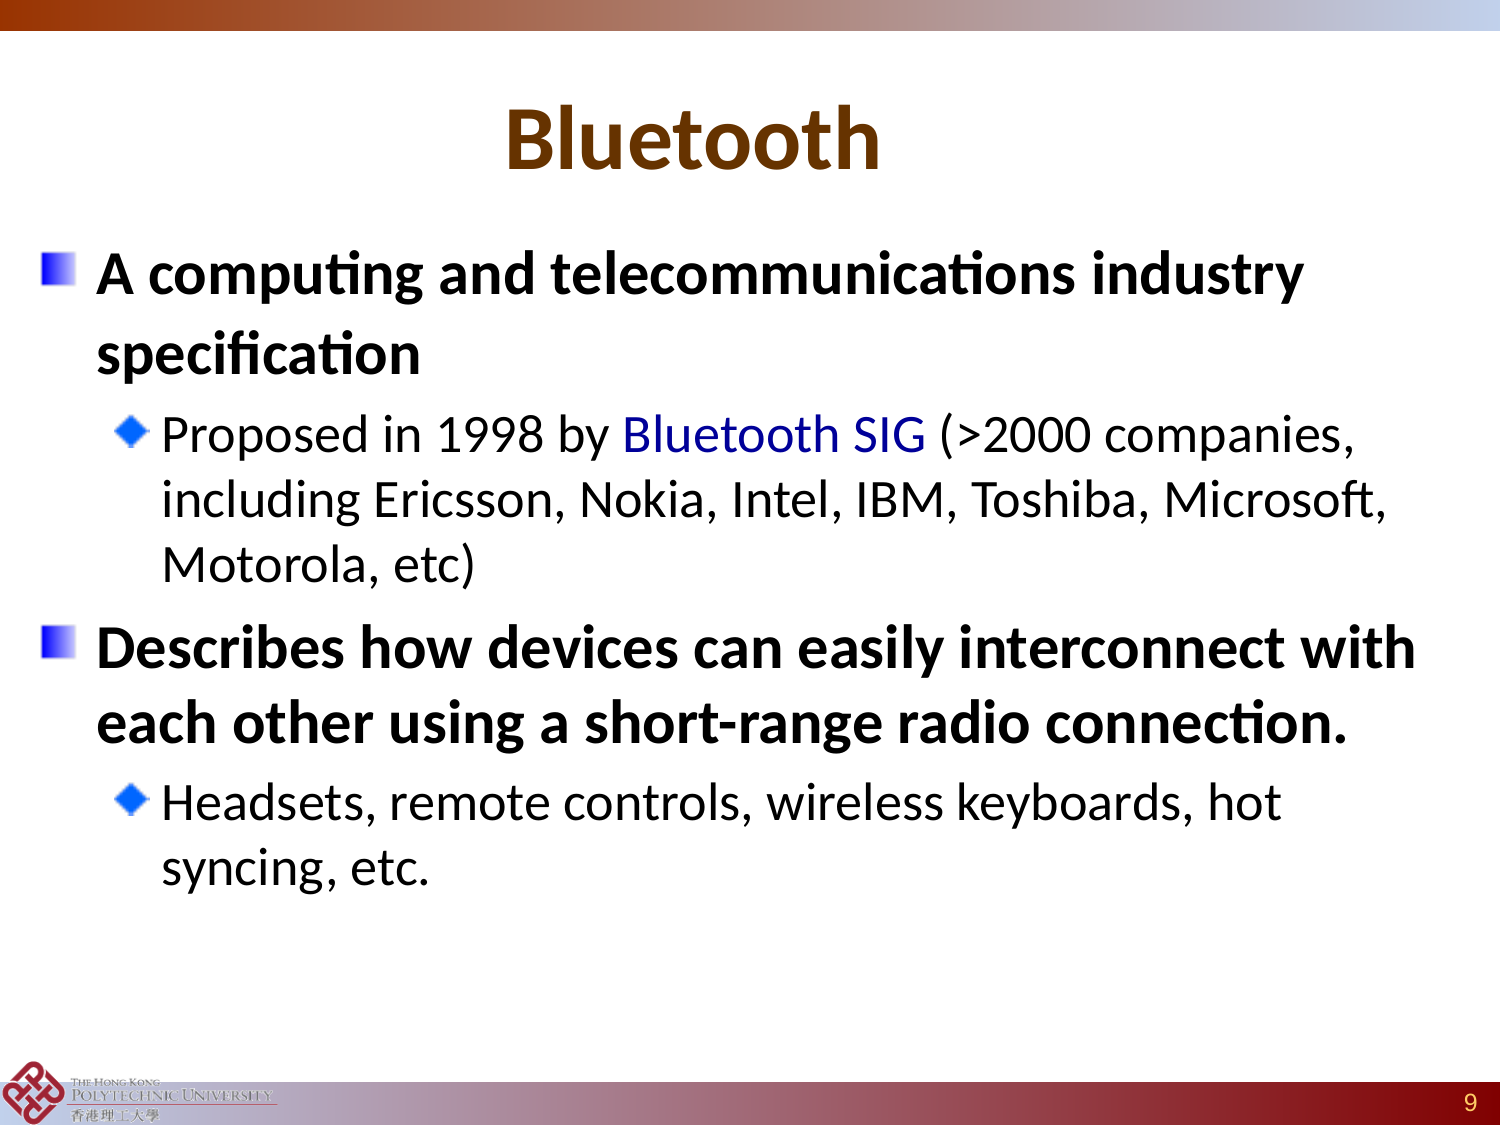

# Bluetooth
A computing and telecommunications industry specification
Proposed in 1998 by Bluetooth SIG (>2000 companies, including Ericsson, Nokia, Intel, IBM, Toshiba, Microsoft, Motorola, etc)
Describes how devices can easily interconnect with each other using a short-range radio connection.
Headsets, remote controls, wireless keyboards, hot syncing, etc.